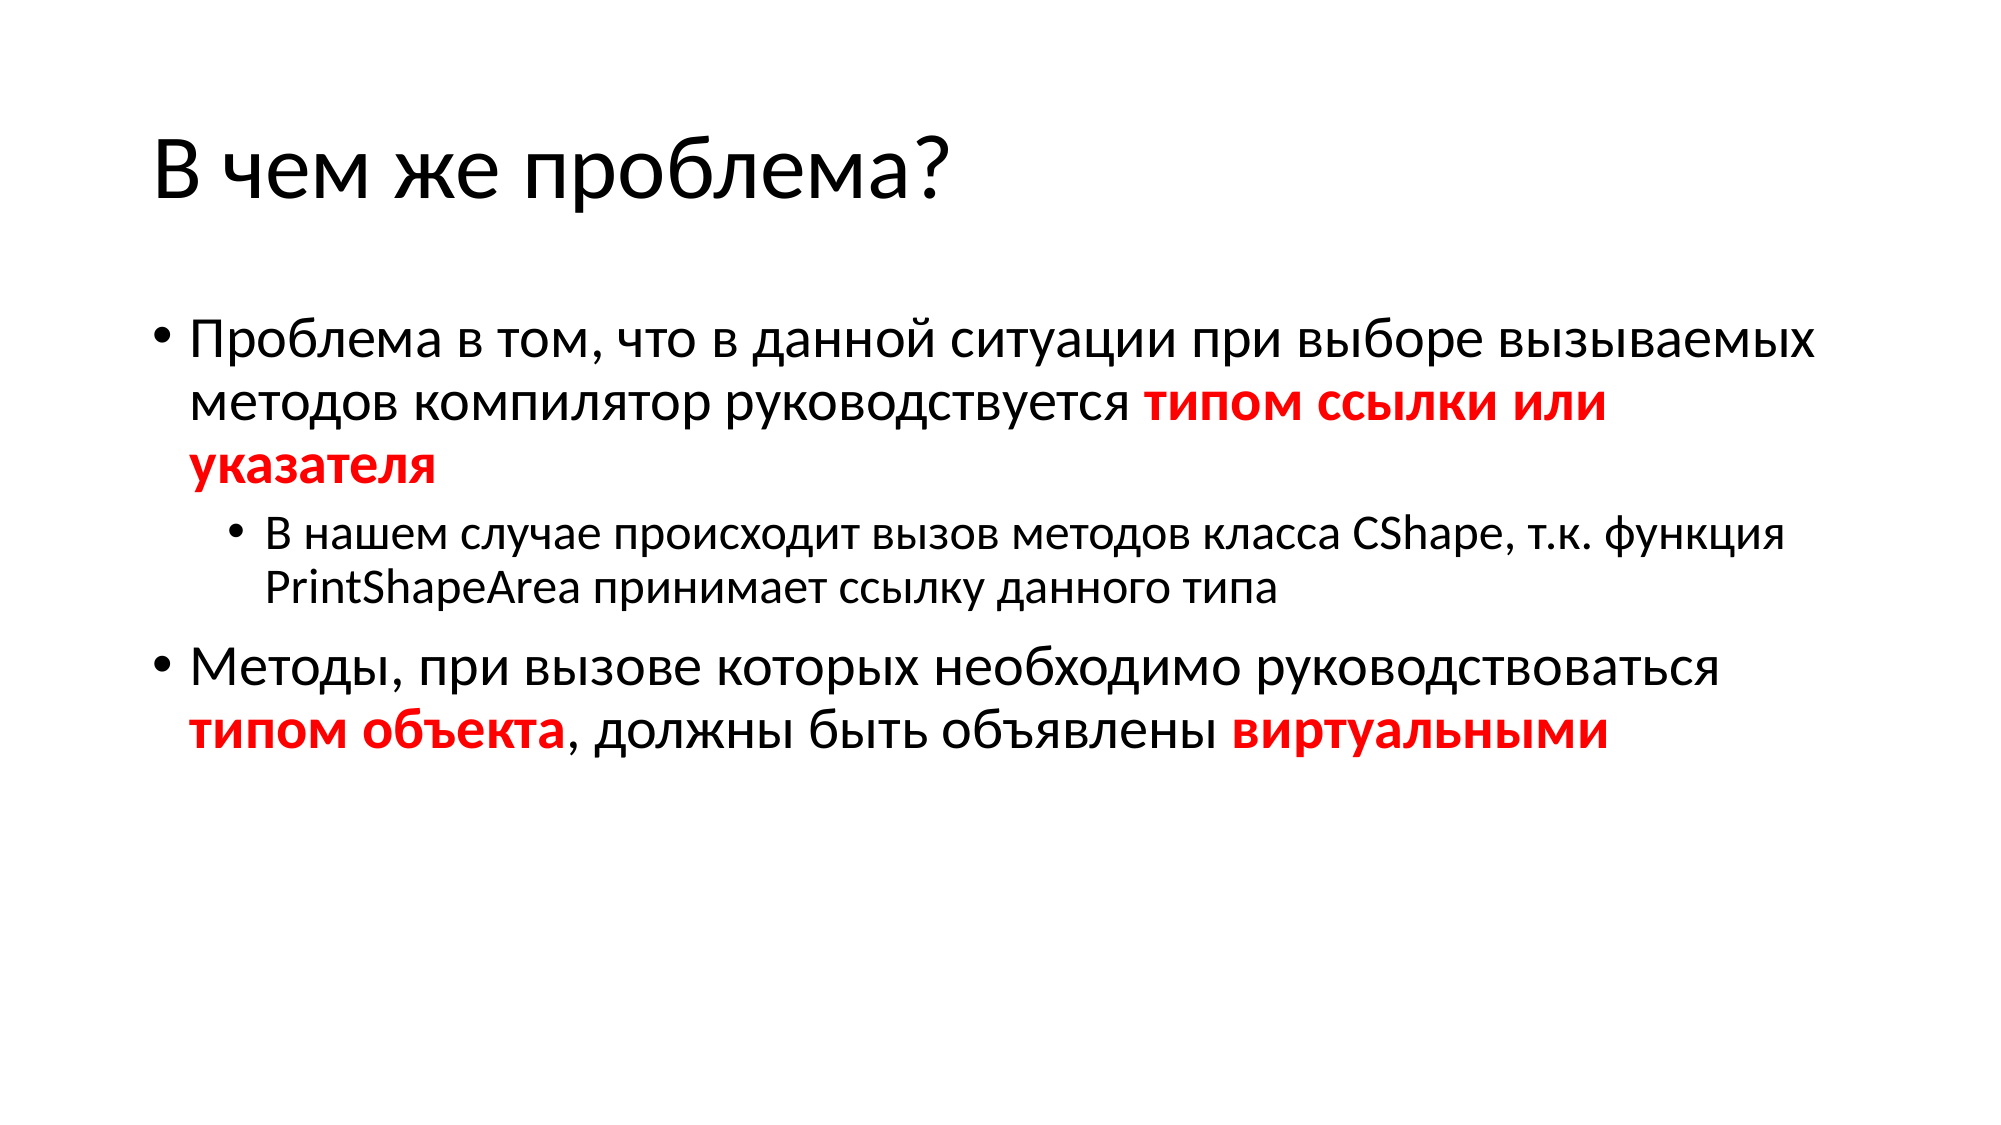

# В чем же проблема?
Проблема в том, что в данной ситуации при выборе вызываемых методов компилятор руководствуется типом ссылки или указателя
В нашем случае происходит вызов методов класса CShape, т.к. функция PrintShapeArea принимает ссылку данного типа
Методы, при вызове которых необходимо руководствоваться типом объекта, должны быть объявлены виртуальными